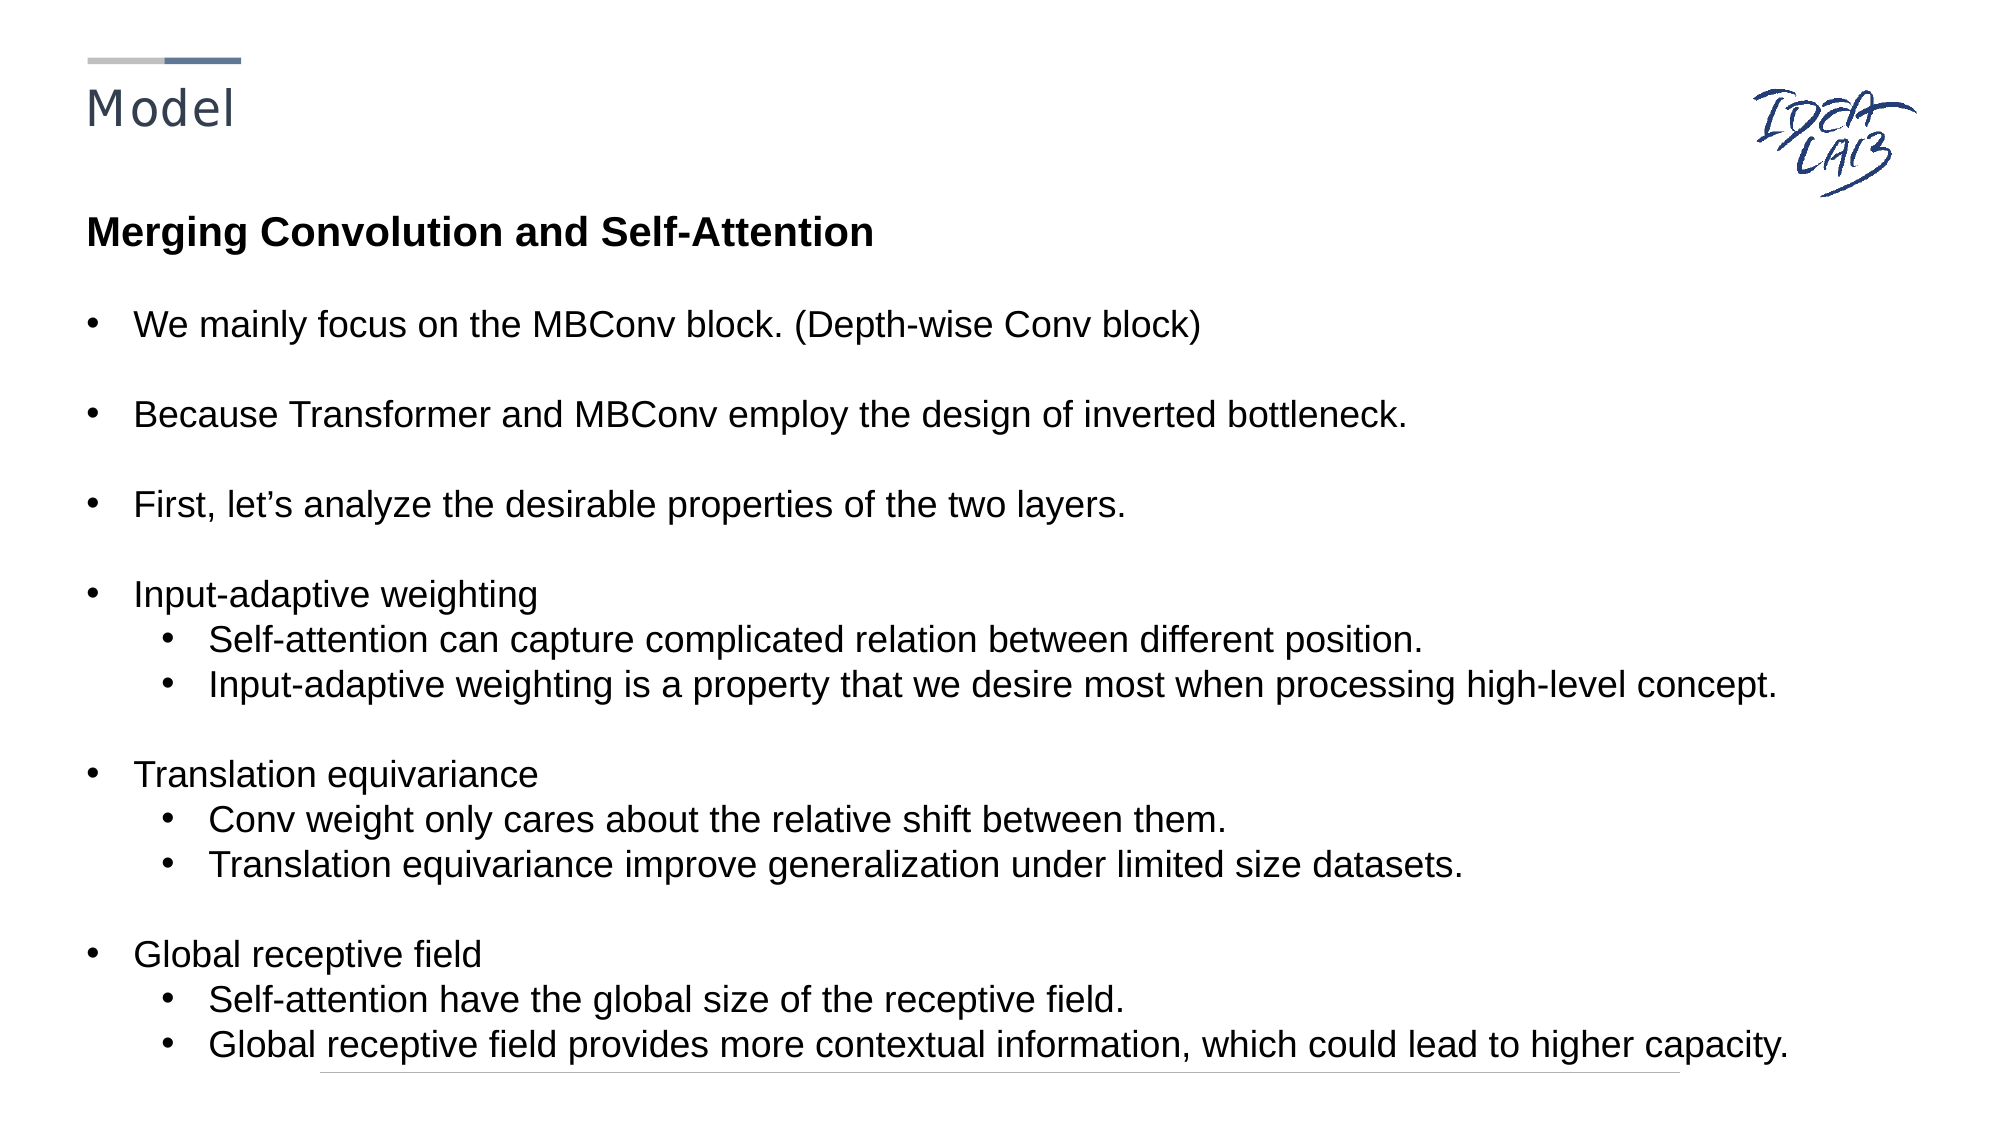

Model
Merging Convolution and Self-Attention

We mainly focus on the MBConv block. (Depth-wise Conv block)

Because Transformer and MBConv employ the design of inverted bottleneck.

First, let’s analyze the desirable properties of the two layers.

Input-adaptive weighting
Self-attention can capture complicated relation between different position.
Input-adaptive weighting is a property that we desire most when processing high-level concept.

Translation equivariance
Conv weight only cares about the relative shift between them.
Translation equivariance improve generalization under limited size datasets.

Global receptive field
Self-attention have the global size of the receptive field.
Global receptive field provides more contextual information, which could lead to higher capacity.